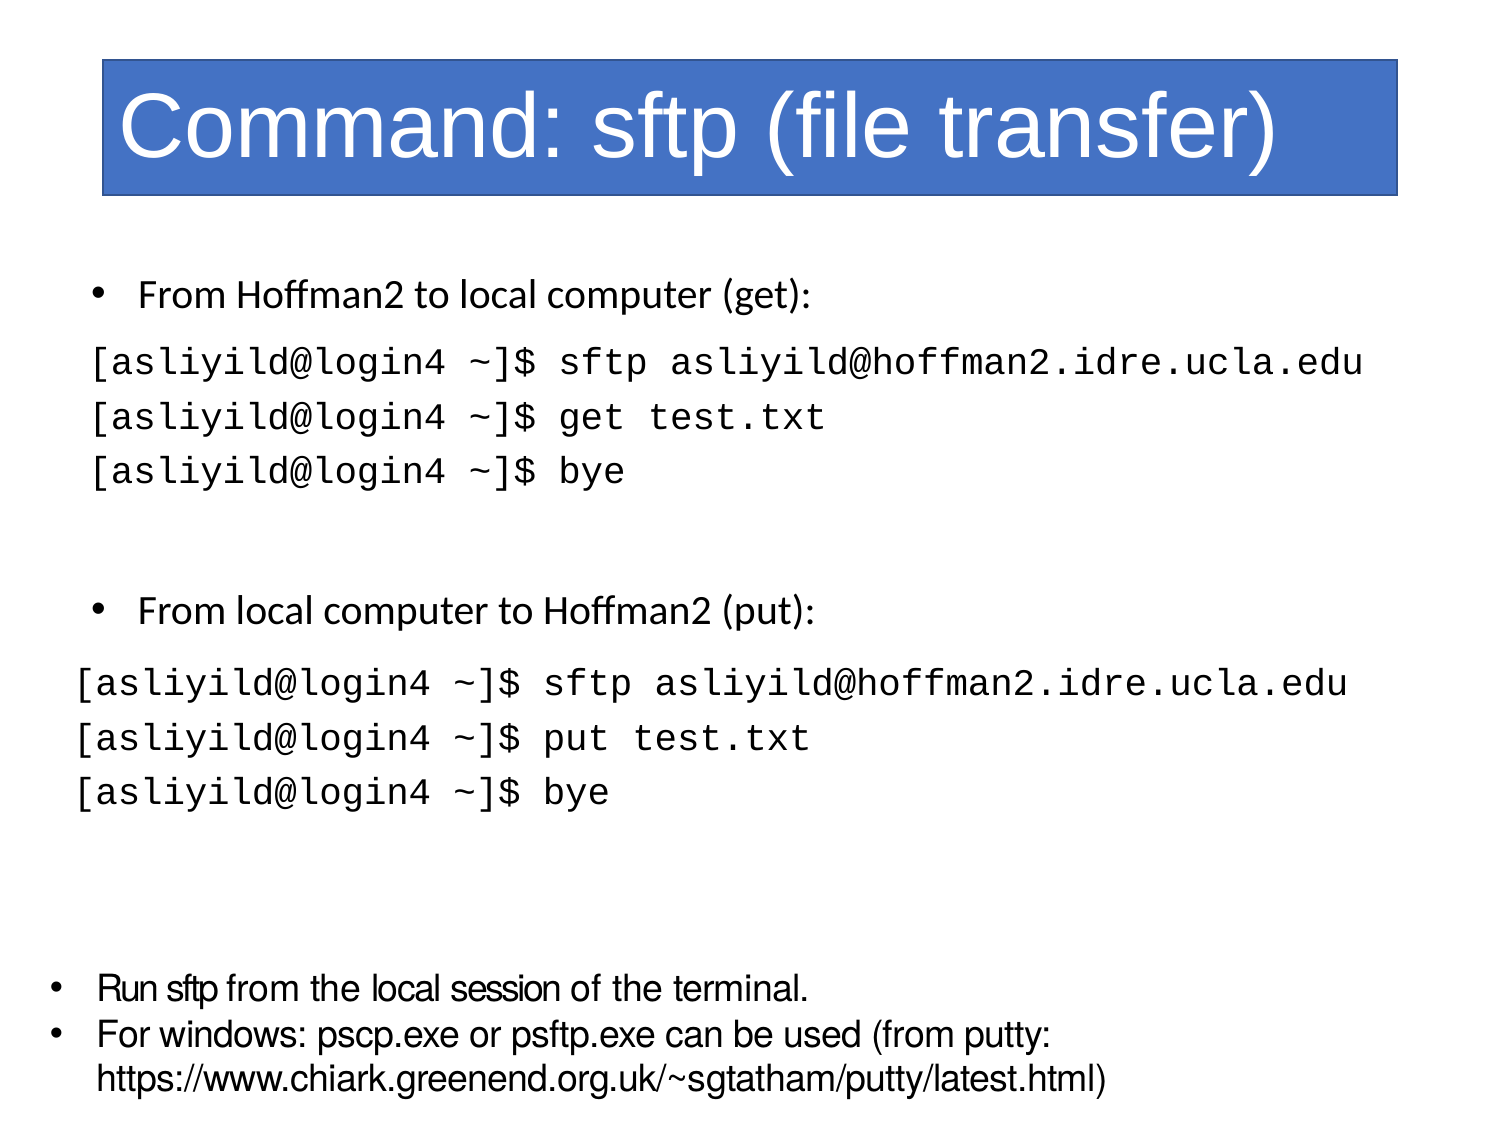

Command: sftp (file transfer)
From Hoffman2 to local computer (get):
[asliyild@login4 ~]$ sftp asliyild@hoffman2.idre.ucla.edu
[asliyild@login4 ~]$ get test.txt
[asliyild@login4 ~]$ bye
From local computer to Hoffman2 (put):
[asliyild@login4 ~]$ sftp asliyild@hoffman2.idre.ucla.edu
[asliyild@login4 ~]$ put test.txt
[asliyild@login4 ~]$ bye
Run sftp from the local session of the terminal.
For windows: pscp.exe or psftp.exe can be used (from putty: https://www.chiark.greenend.org.uk/~sgtatham/putty/latest.html)